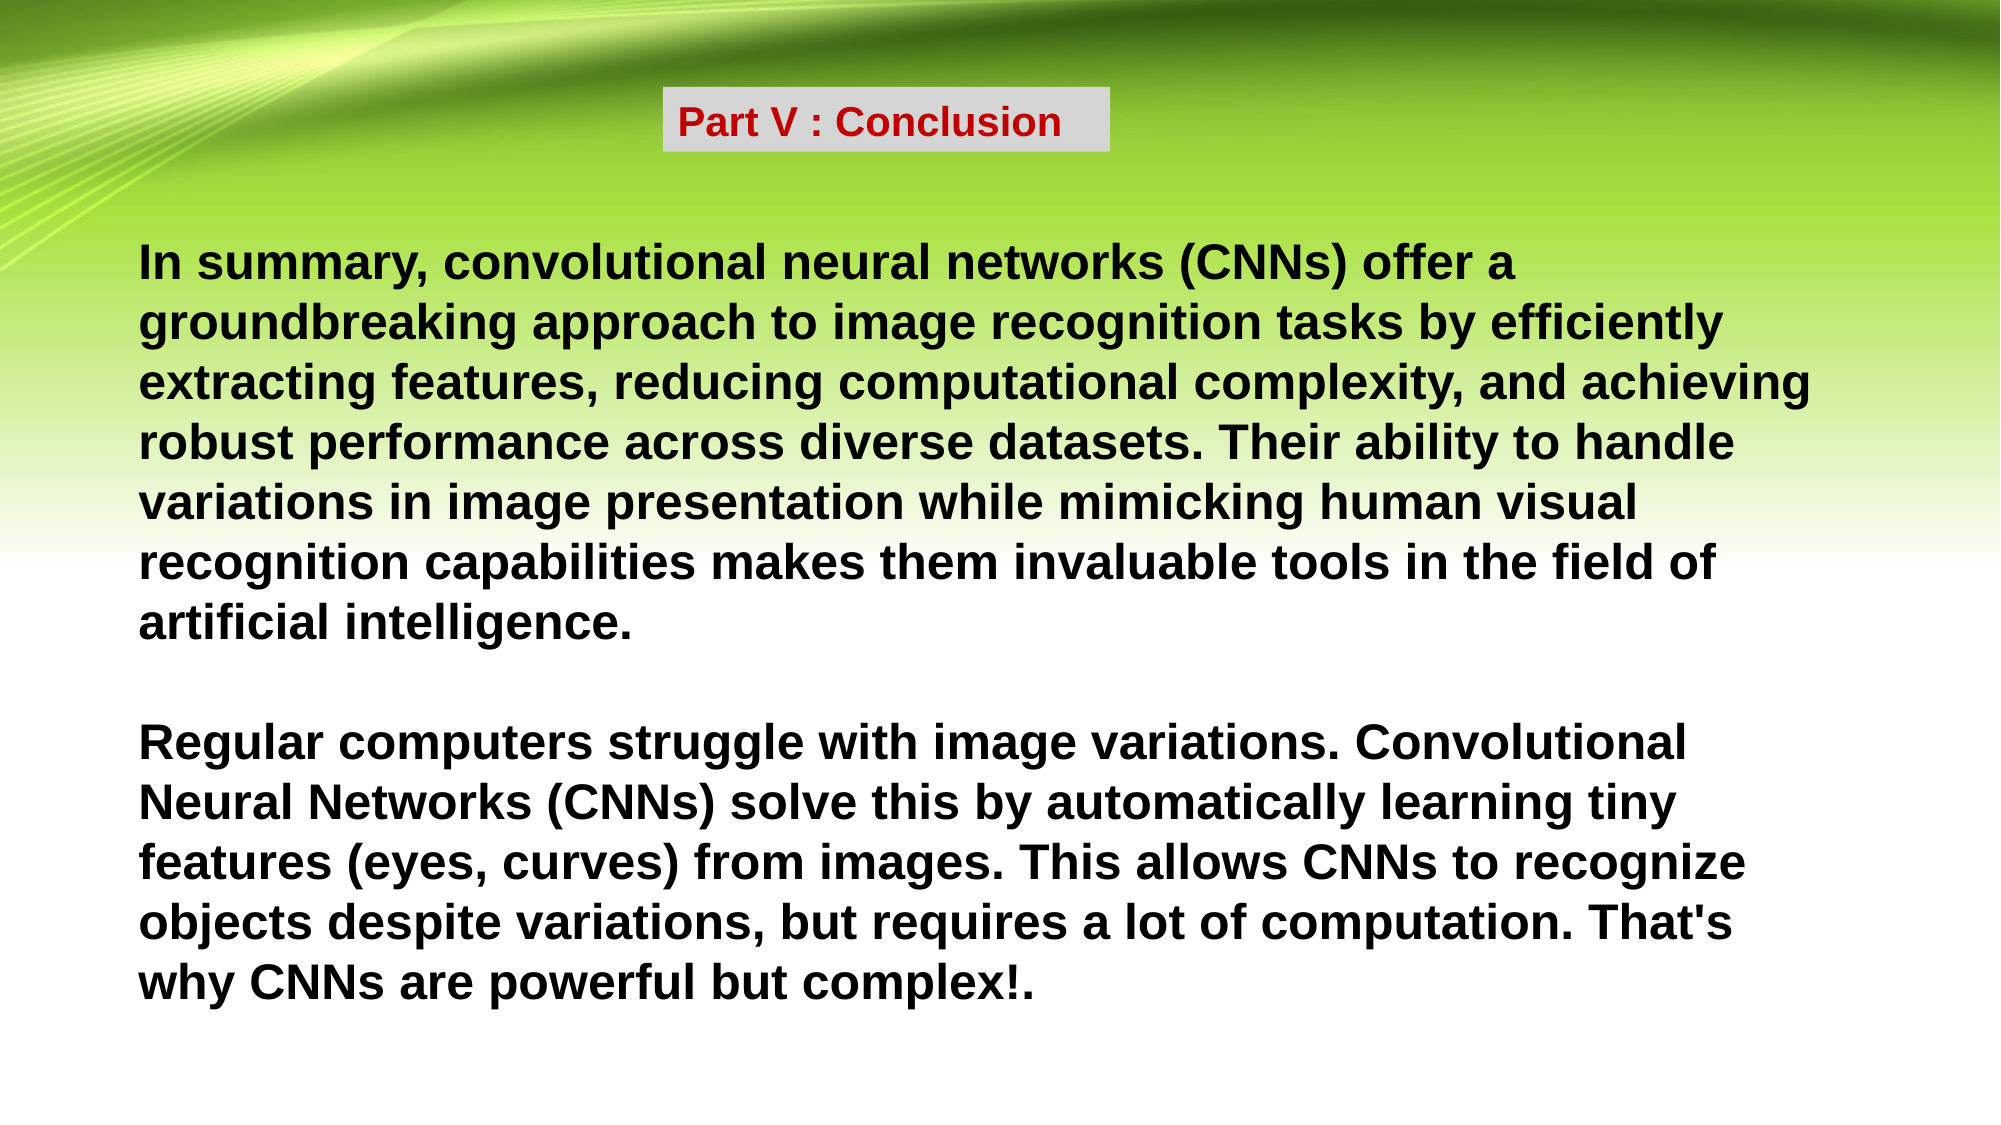

Part V : Conclusion
In summary, convolutional neural networks (CNNs) offer a groundbreaking approach to image recognition tasks by efficiently extracting features, reducing computational complexity, and achieving robust performance across diverse datasets. Their ability to handle variations in image presentation while mimicking human visual recognition capabilities makes them invaluable tools in the field of artificial intelligence.

Regular computers struggle with image variations. Convolutional Neural Networks (CNNs) solve this by automatically learning tiny features (eyes, curves) from images. This allows CNNs to recognize objects despite variations, but requires a lot of computation. That's why CNNs are powerful but complex!.